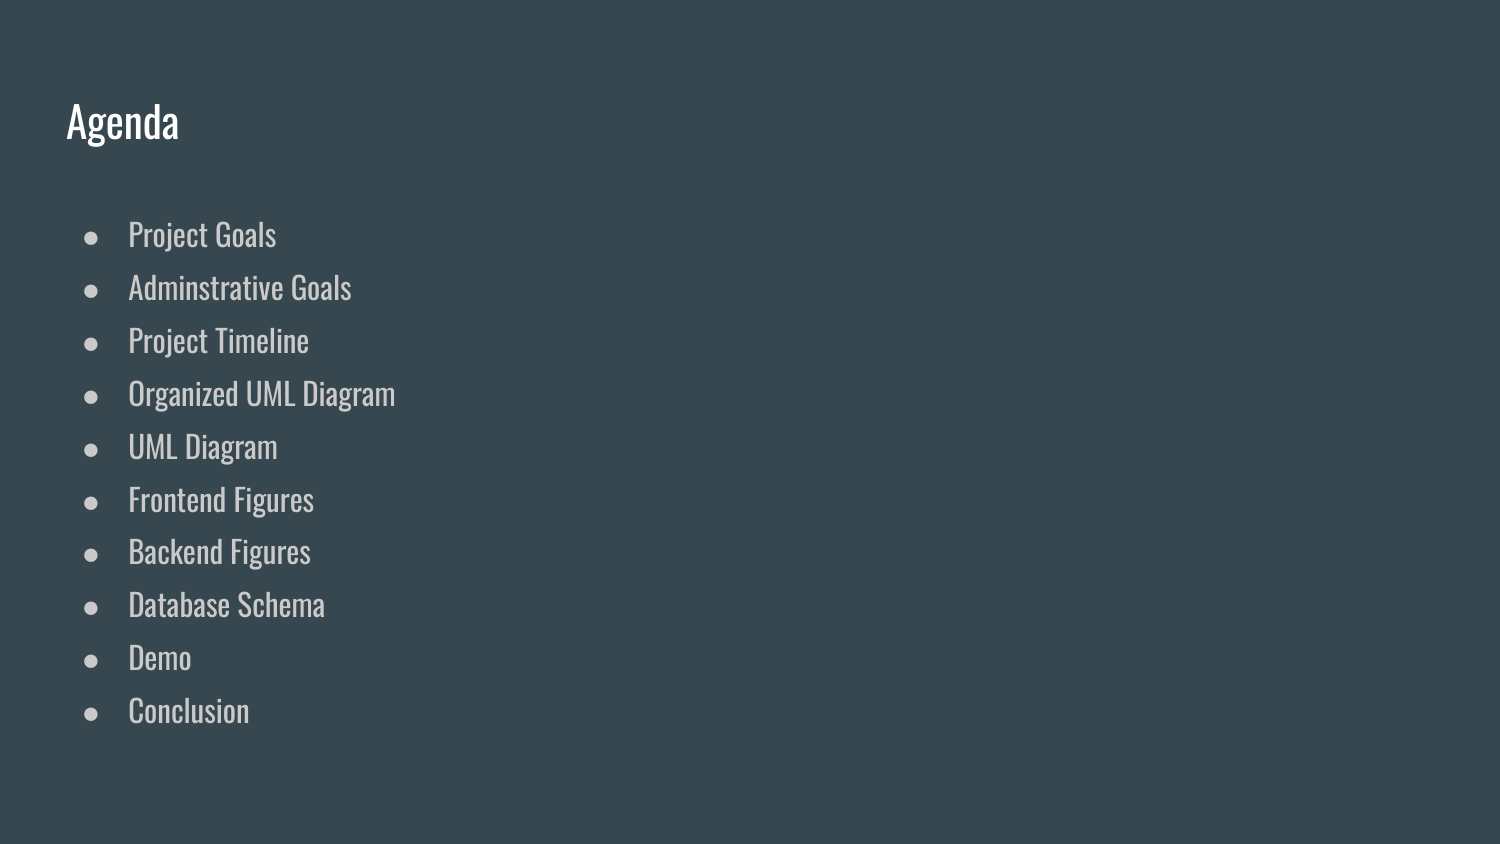

# Agenda
Project Goals
Adminstrative Goals
Project Timeline
Organized UML Diagram
UML Diagram
Frontend Figures
Backend Figures
Database Schema
Demo
Conclusion